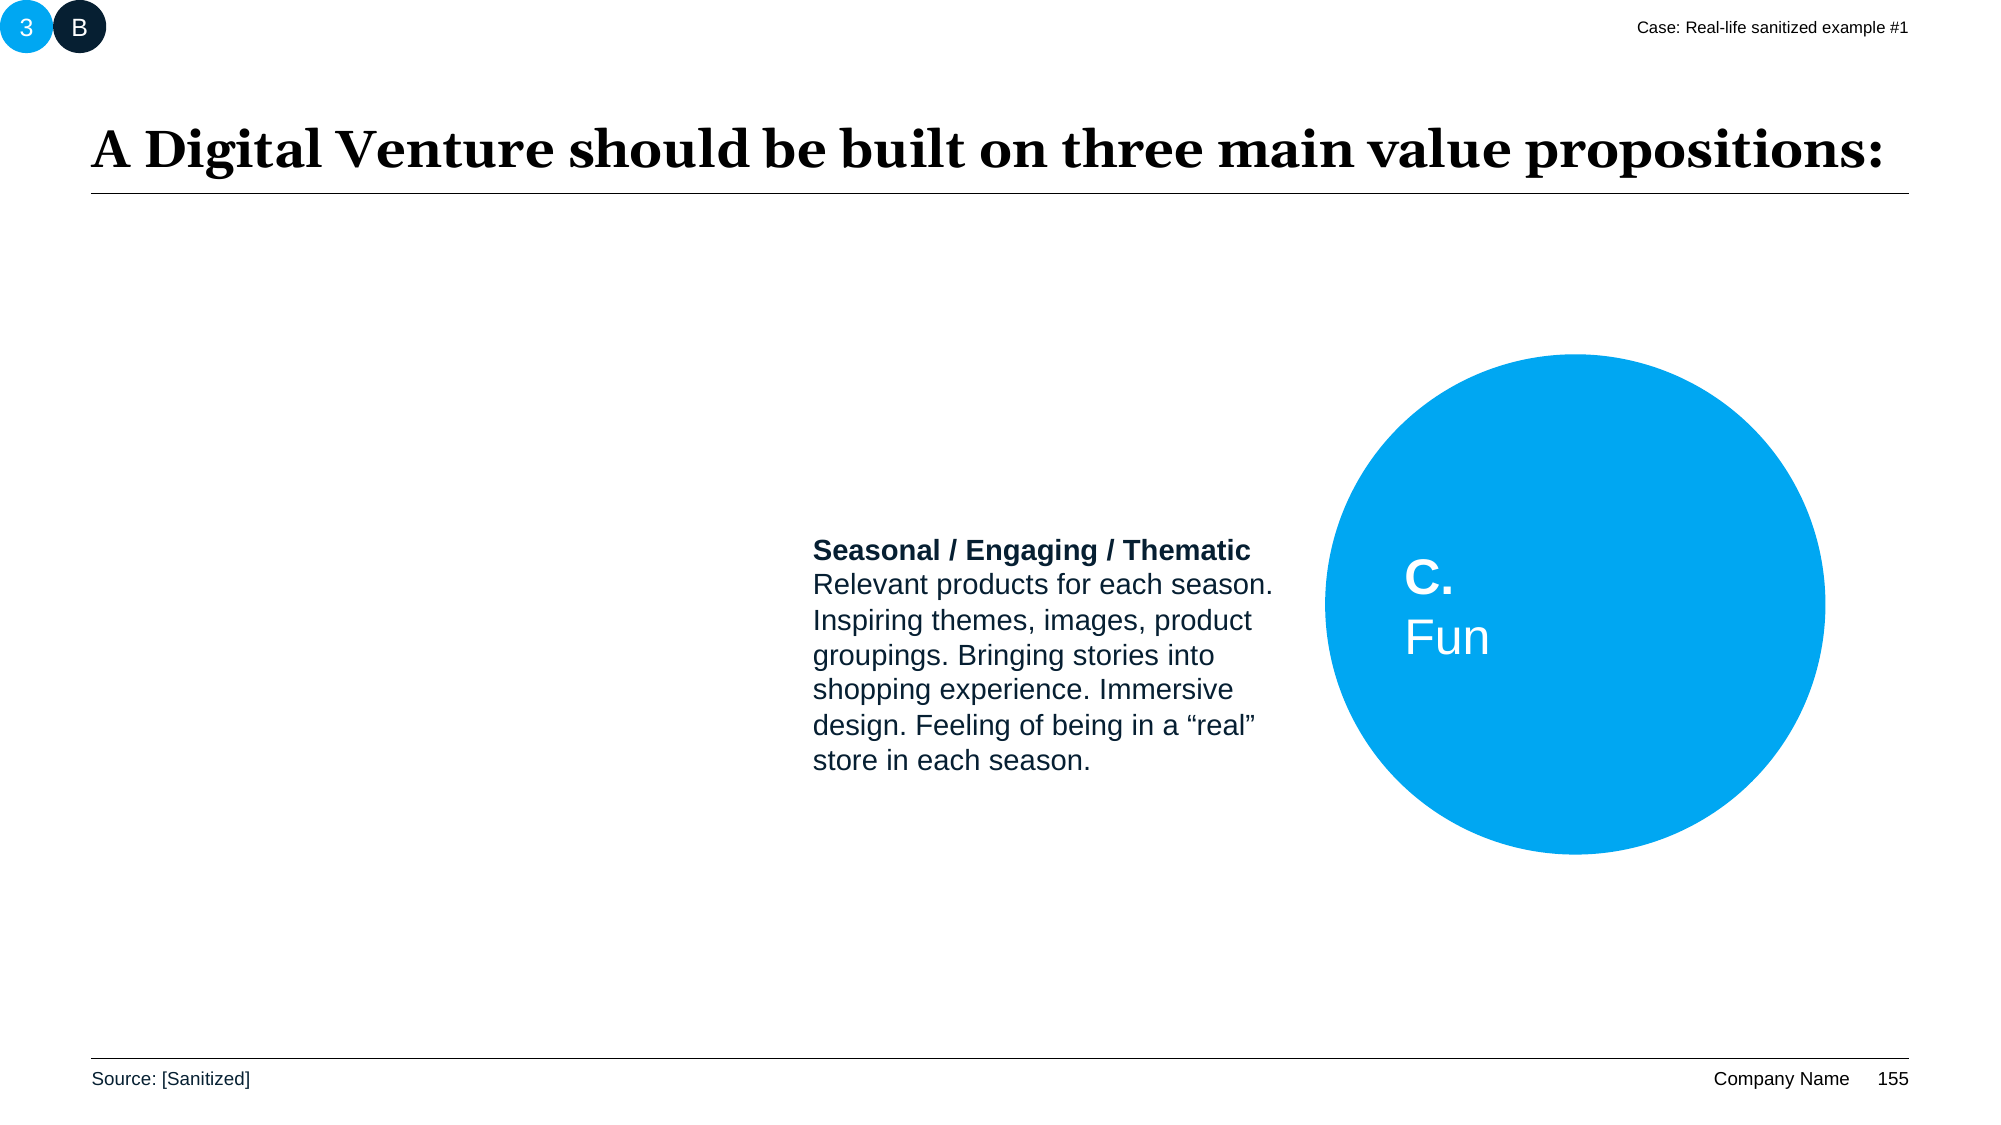

3
B
Case: Real-life sanitized example #1
# A Digital Venture should be built on three main value propositions:
C.
Fun
Seasonal / Engaging / Thematic
Relevant products for each season. Inspiring themes, images, product groupings. Bringing stories into shopping experience. Immersive design. Feeling of being in a “real” store in each season.
Source: [Sanitized]